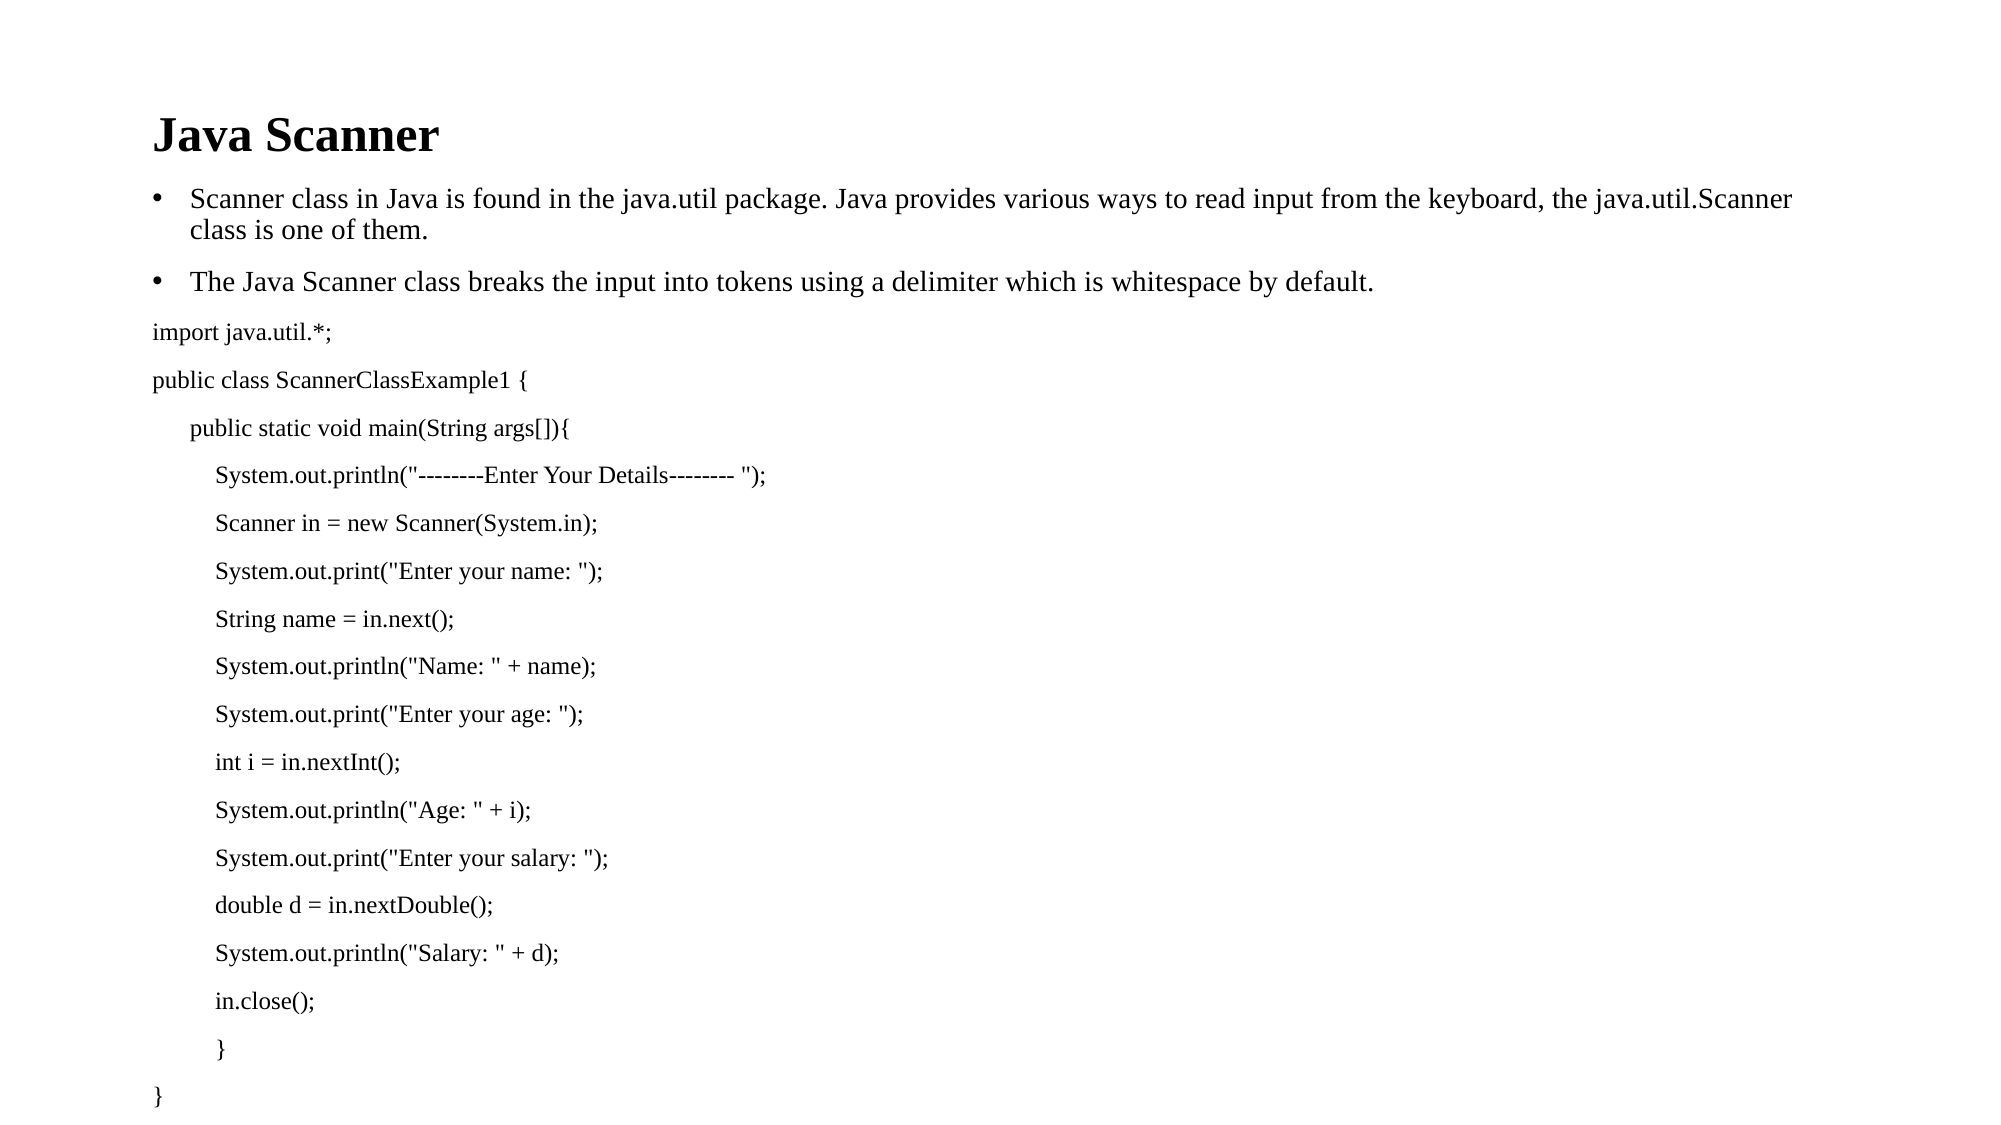

Java Scanner
Scanner class in Java is found in the java.util package. Java provides various ways to read input from the keyboard, the java.util.Scanner class is one of them.
The Java Scanner class breaks the input into tokens using a delimiter which is whitespace by default.
import java.util.*;
public class ScannerClassExample1 {
      public static void main(String args[]){
          System.out.println("--------Enter Your Details-------- ");
          Scanner in = new Scanner(System.in);
          System.out.print("Enter your name: ");
          String name = in.next();
          System.out.println("Name: " + name);
          System.out.print("Enter your age: ");
          int i = in.nextInt();
          System.out.println("Age: " + i);
          System.out.print("Enter your salary: ");
          double d = in.nextDouble();
          System.out.println("Salary: " + d);
          in.close();
          }
}